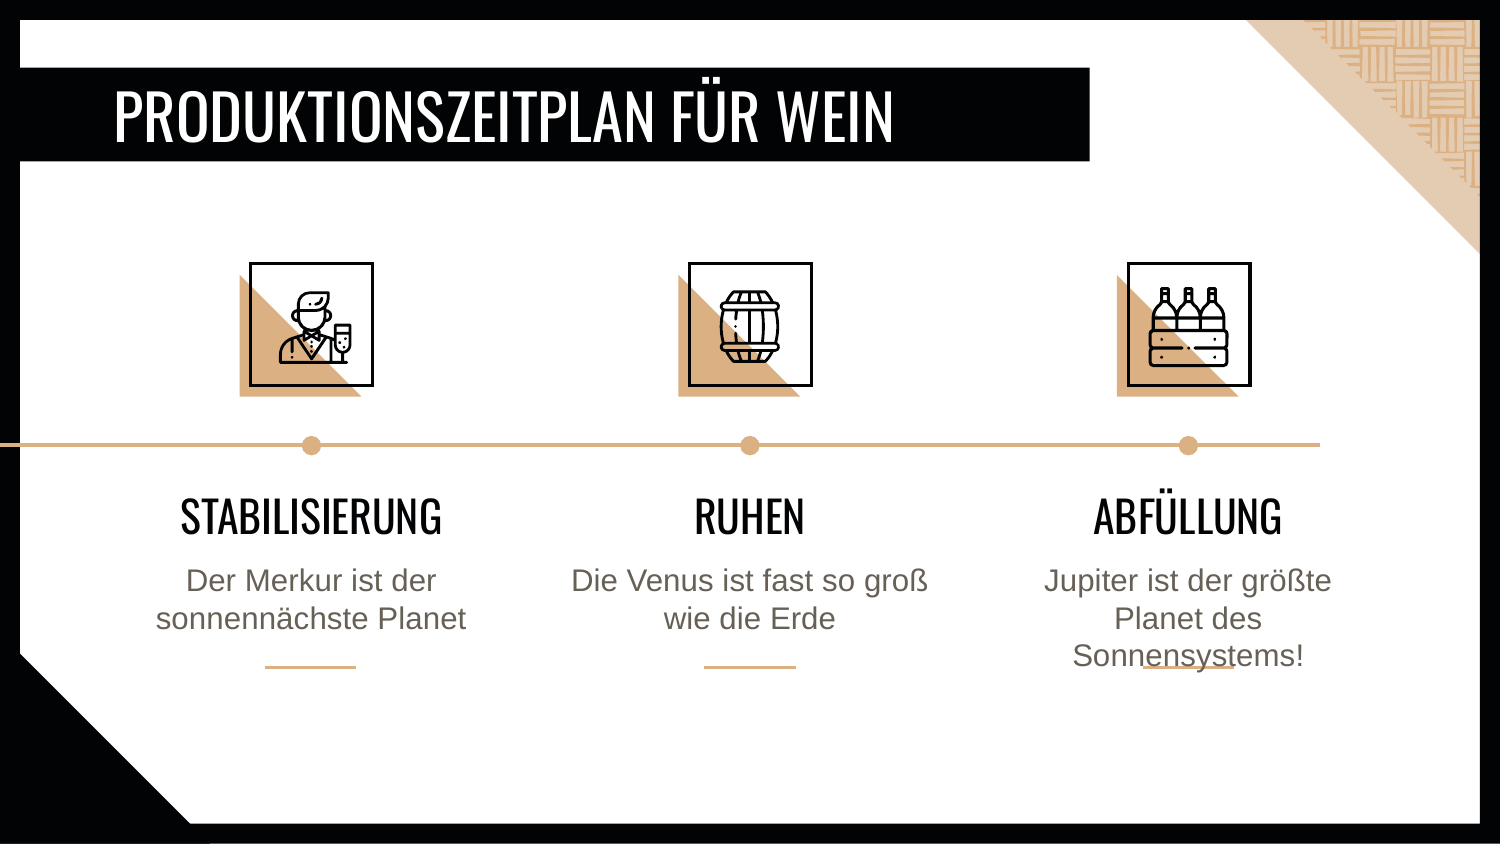

# PRODUKTIONSZEITPLAN FÜR WEIN

STABILISIERUNG
RUHEN
ABFÜLLUNG
Der Merkur ist der sonnennächste Planet
Die Venus ist fast so groß wie die Erde
Jupiter ist der größte Planet des Sonnensystems!